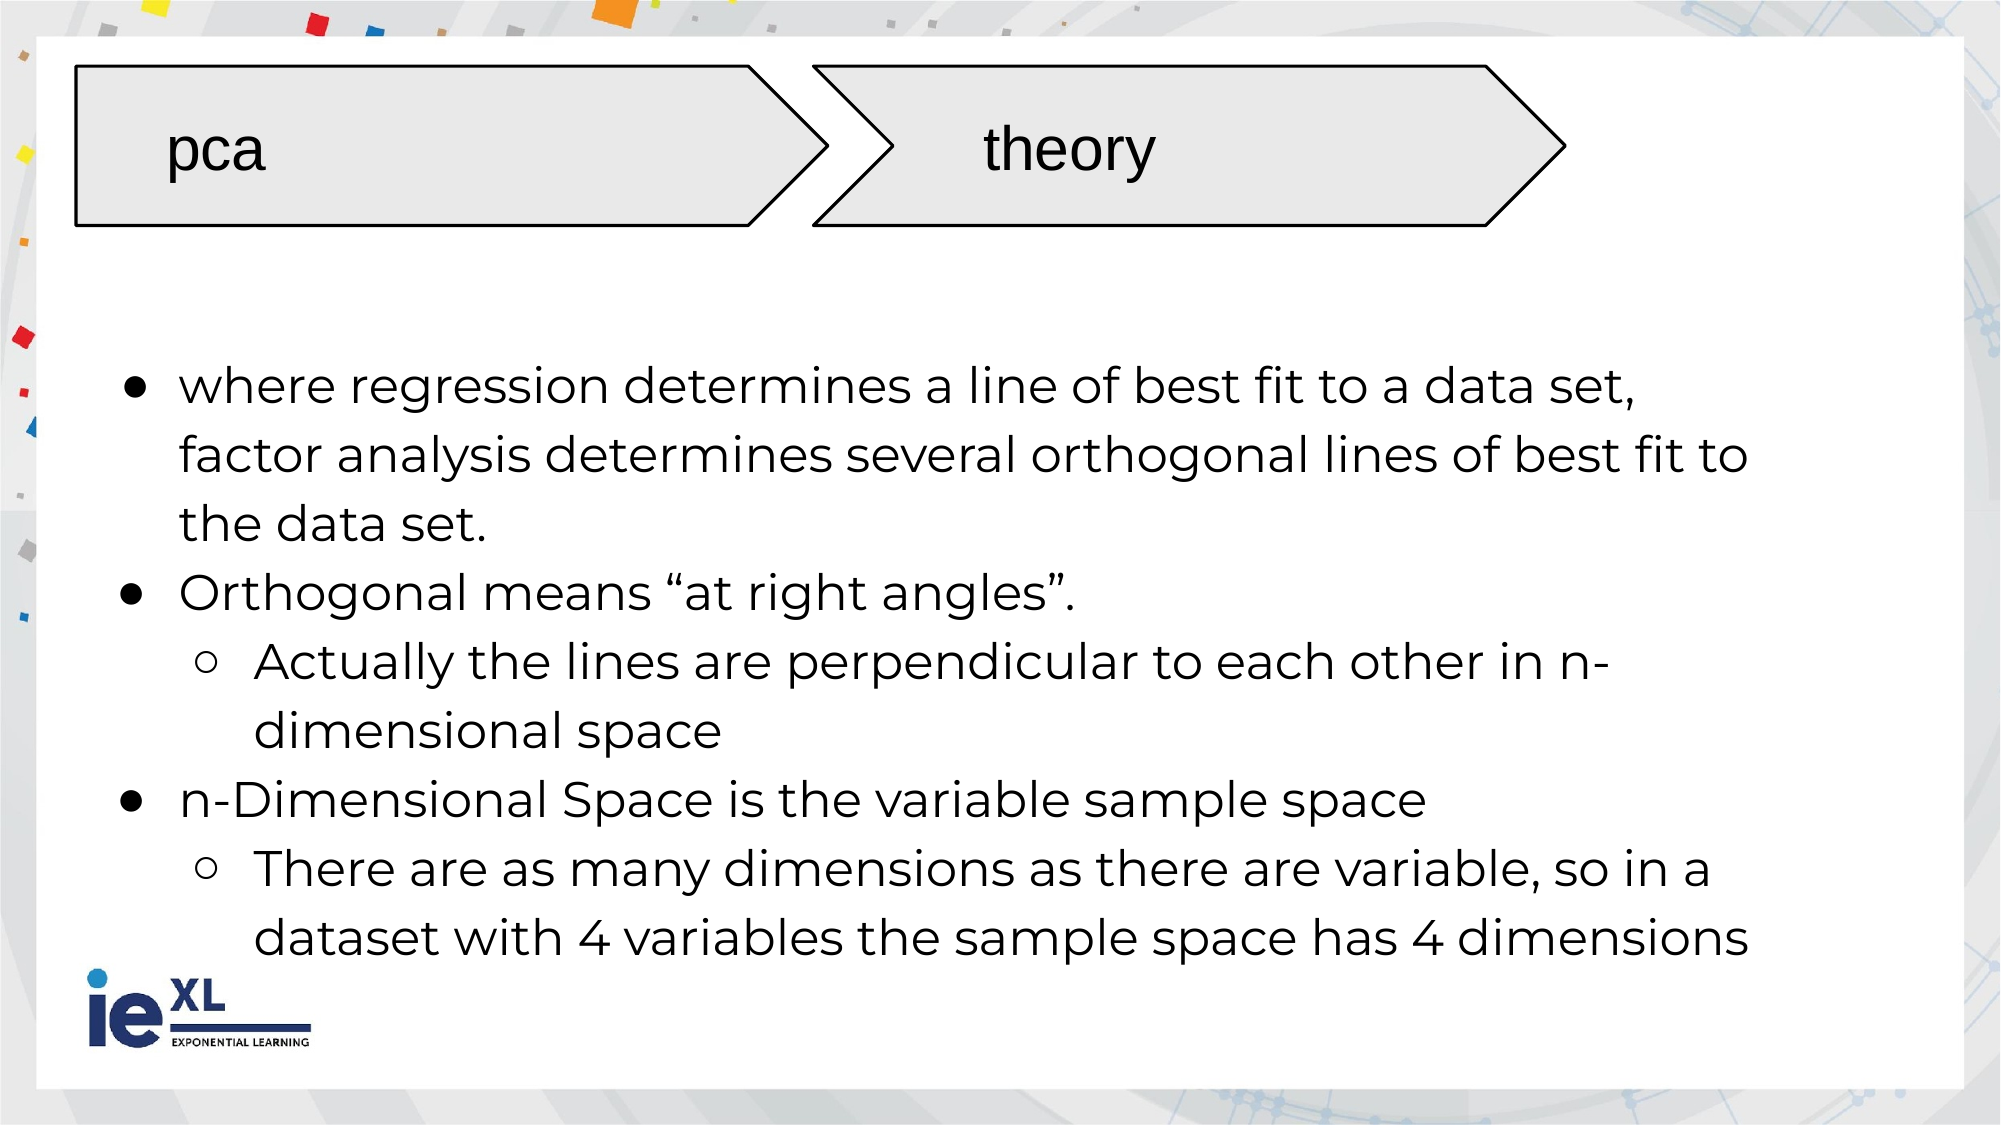

pca
theory

where regression determines a line of best fit to a data set, factor analysis determines several orthogonal lines of best fit to the data set.
Orthogonal means “at right angles”.
Actually the lines are perpendicular to each other in n-dimensional space
n-Dimensional Space is the variable sample space
There are as many dimensions as there are variable, so in a dataset with 4 variables the sample space has 4 dimensions